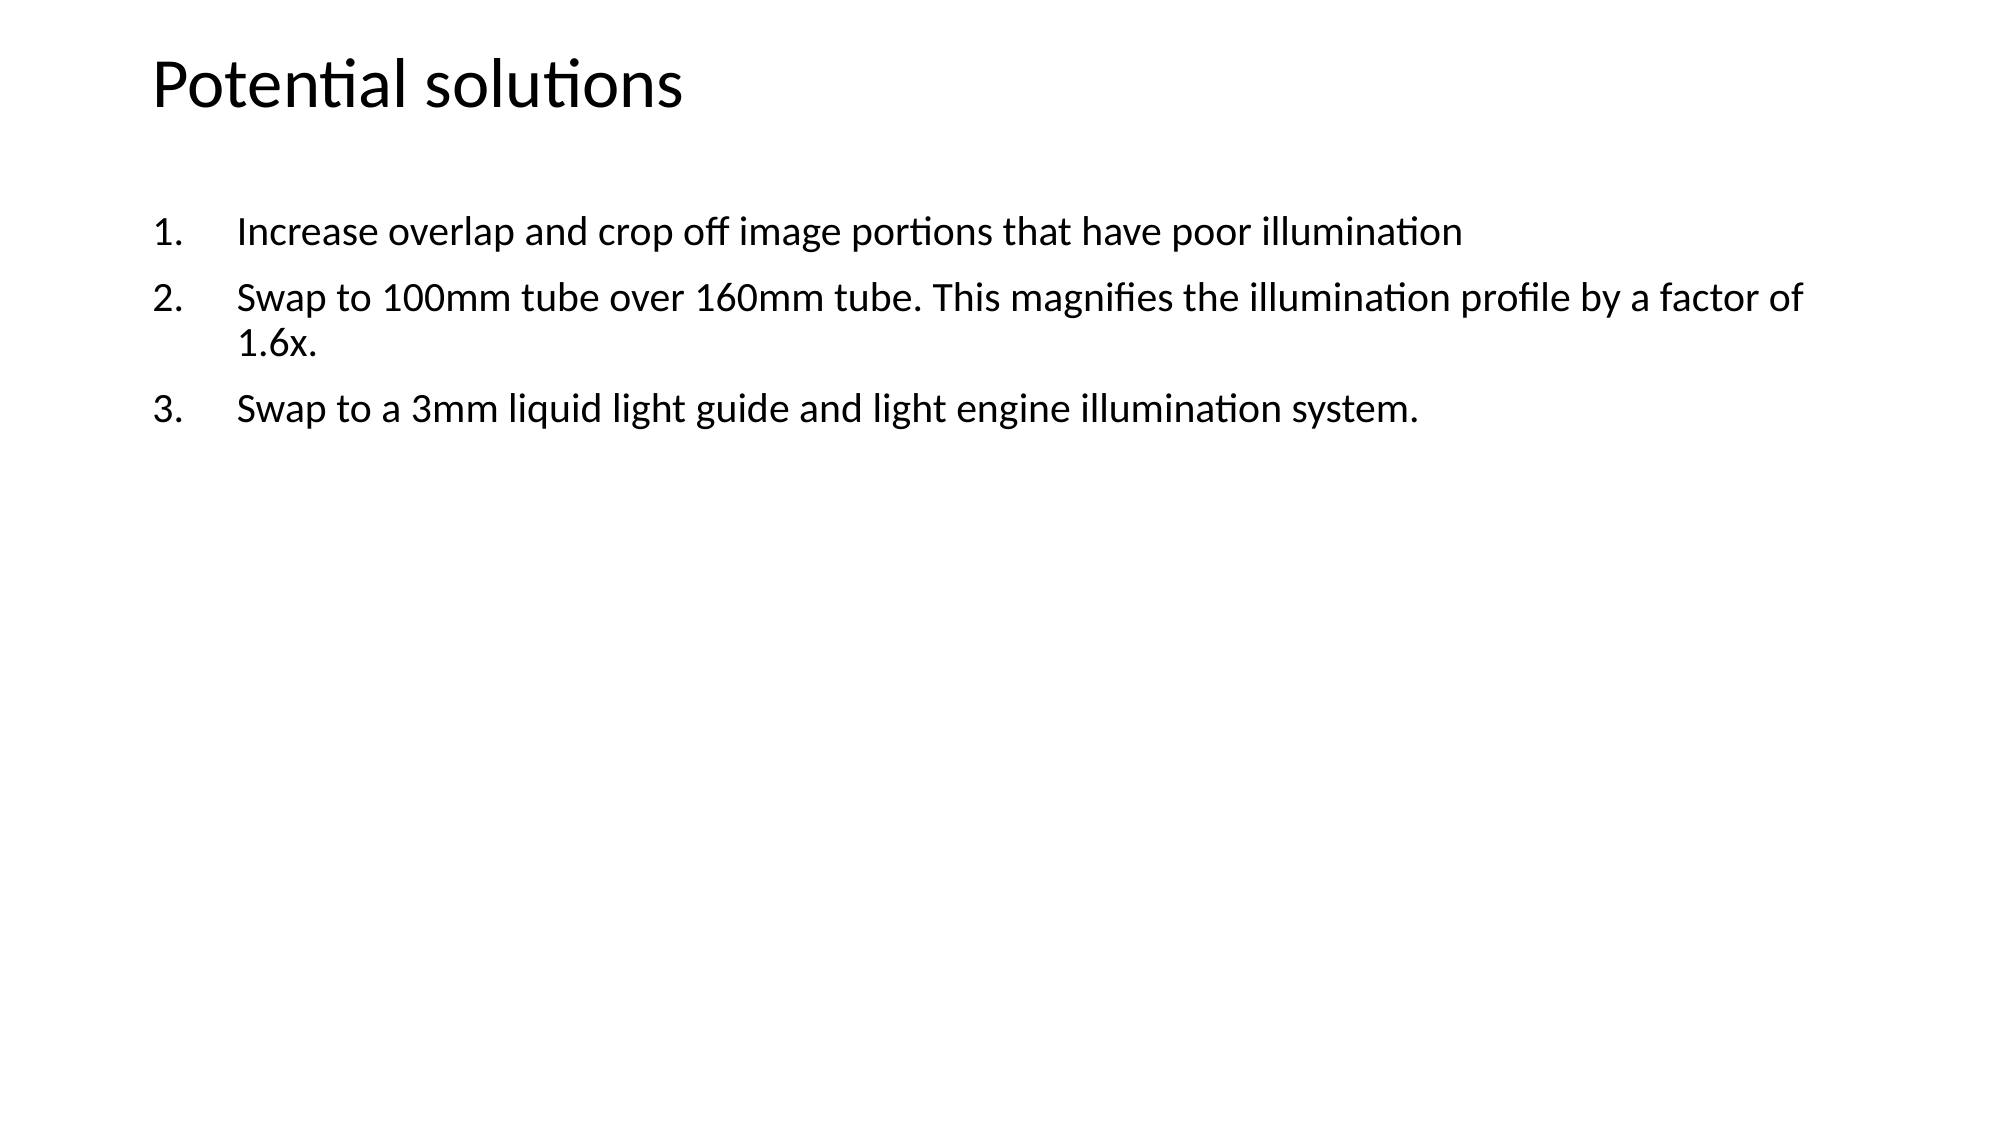

# Potential solutions
Increase overlap and crop off image portions that have poor illumination
Swap to 100mm tube over 160mm tube. This magnifies the illumination profile by a factor of 1.6x.
Swap to a 3mm liquid light guide and light engine illumination system.